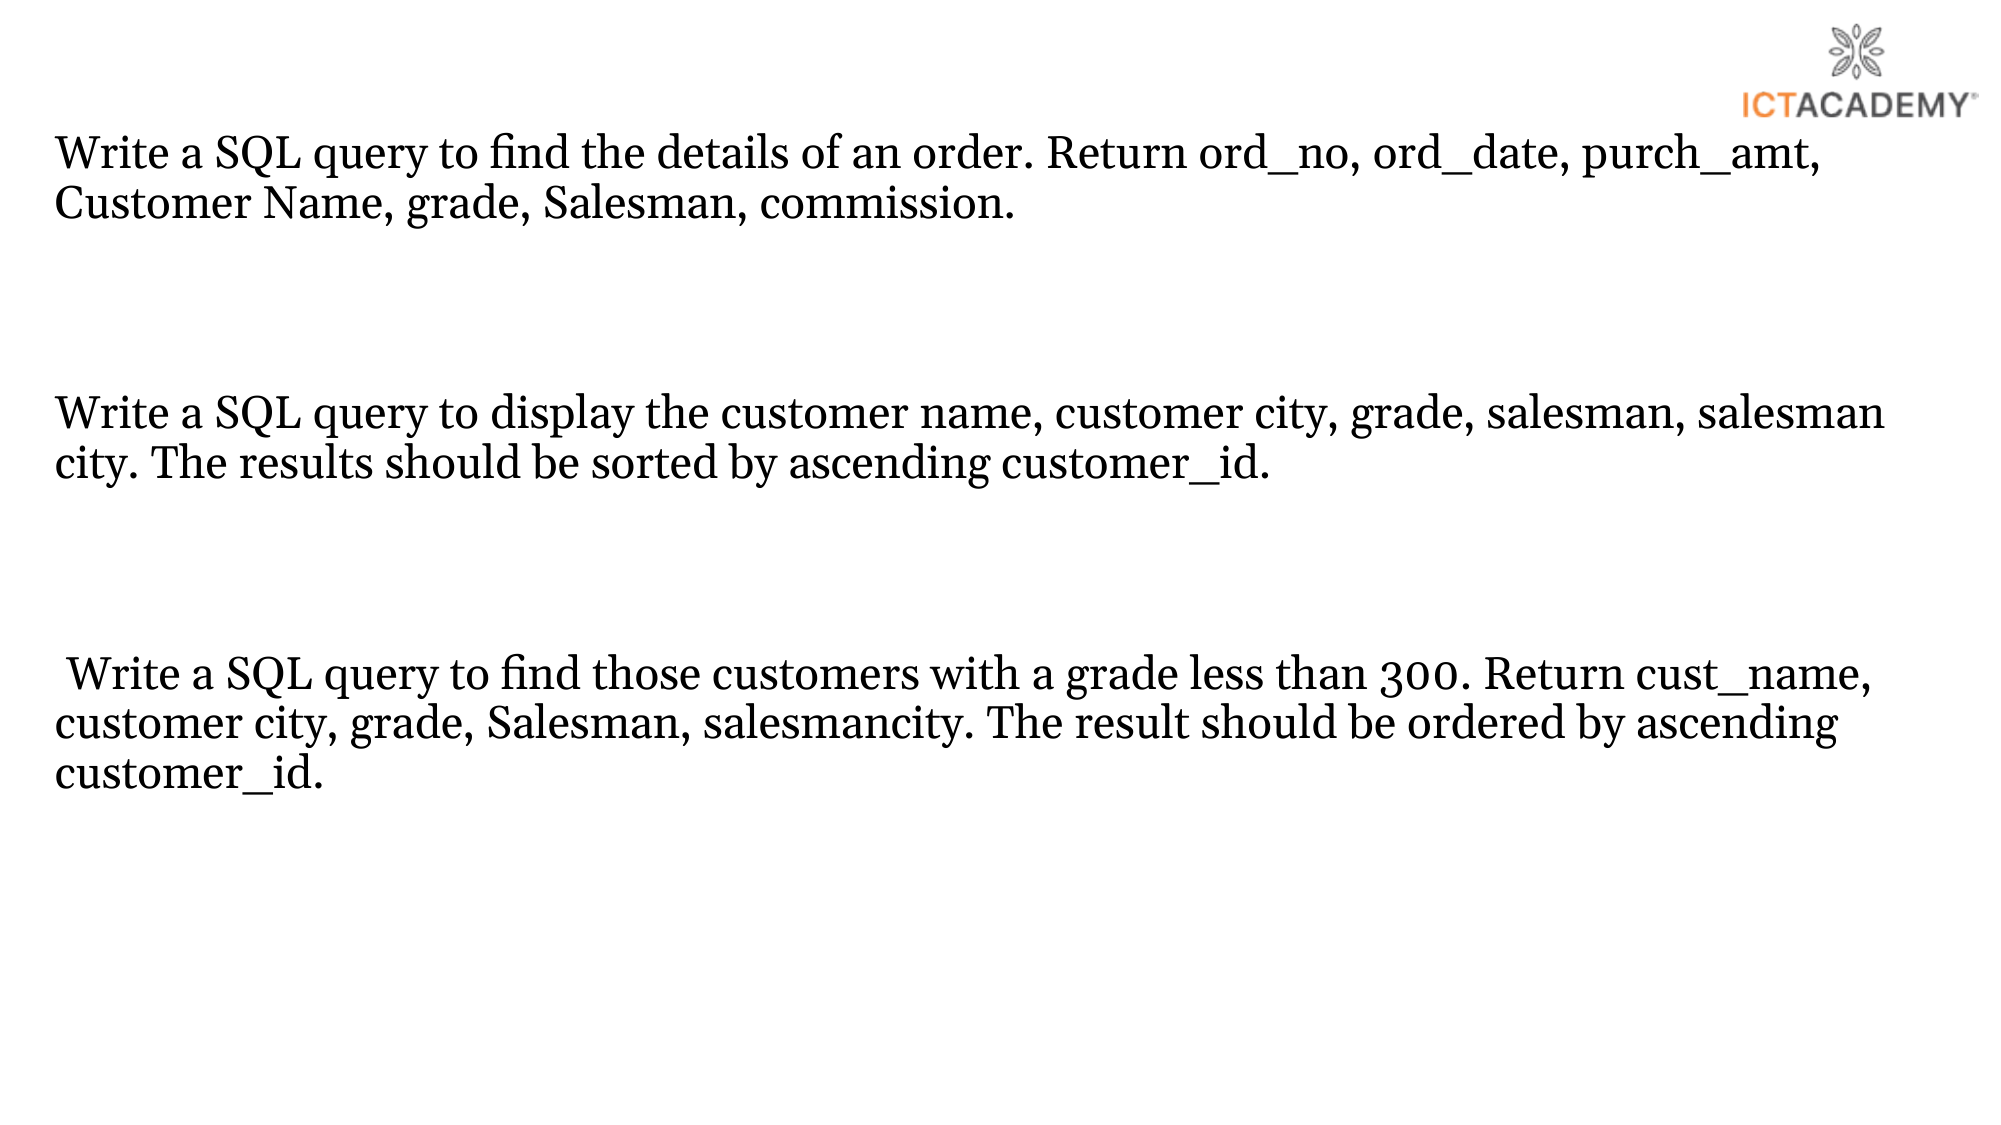

Write a SQL query to find the details of an order. Return ord_no, ord_date, purch_amt, Customer Name, grade, Salesman, commission.

Write a SQL query to display the customer name, customer city, grade, salesman, salesman city. The results should be sorted by ascending customer_id.

 Write a SQL query to find those customers with a grade less than 300. Return cust_name, customer city, grade, Salesman, salesmancity. The result should be ordered by ascending customer_id.